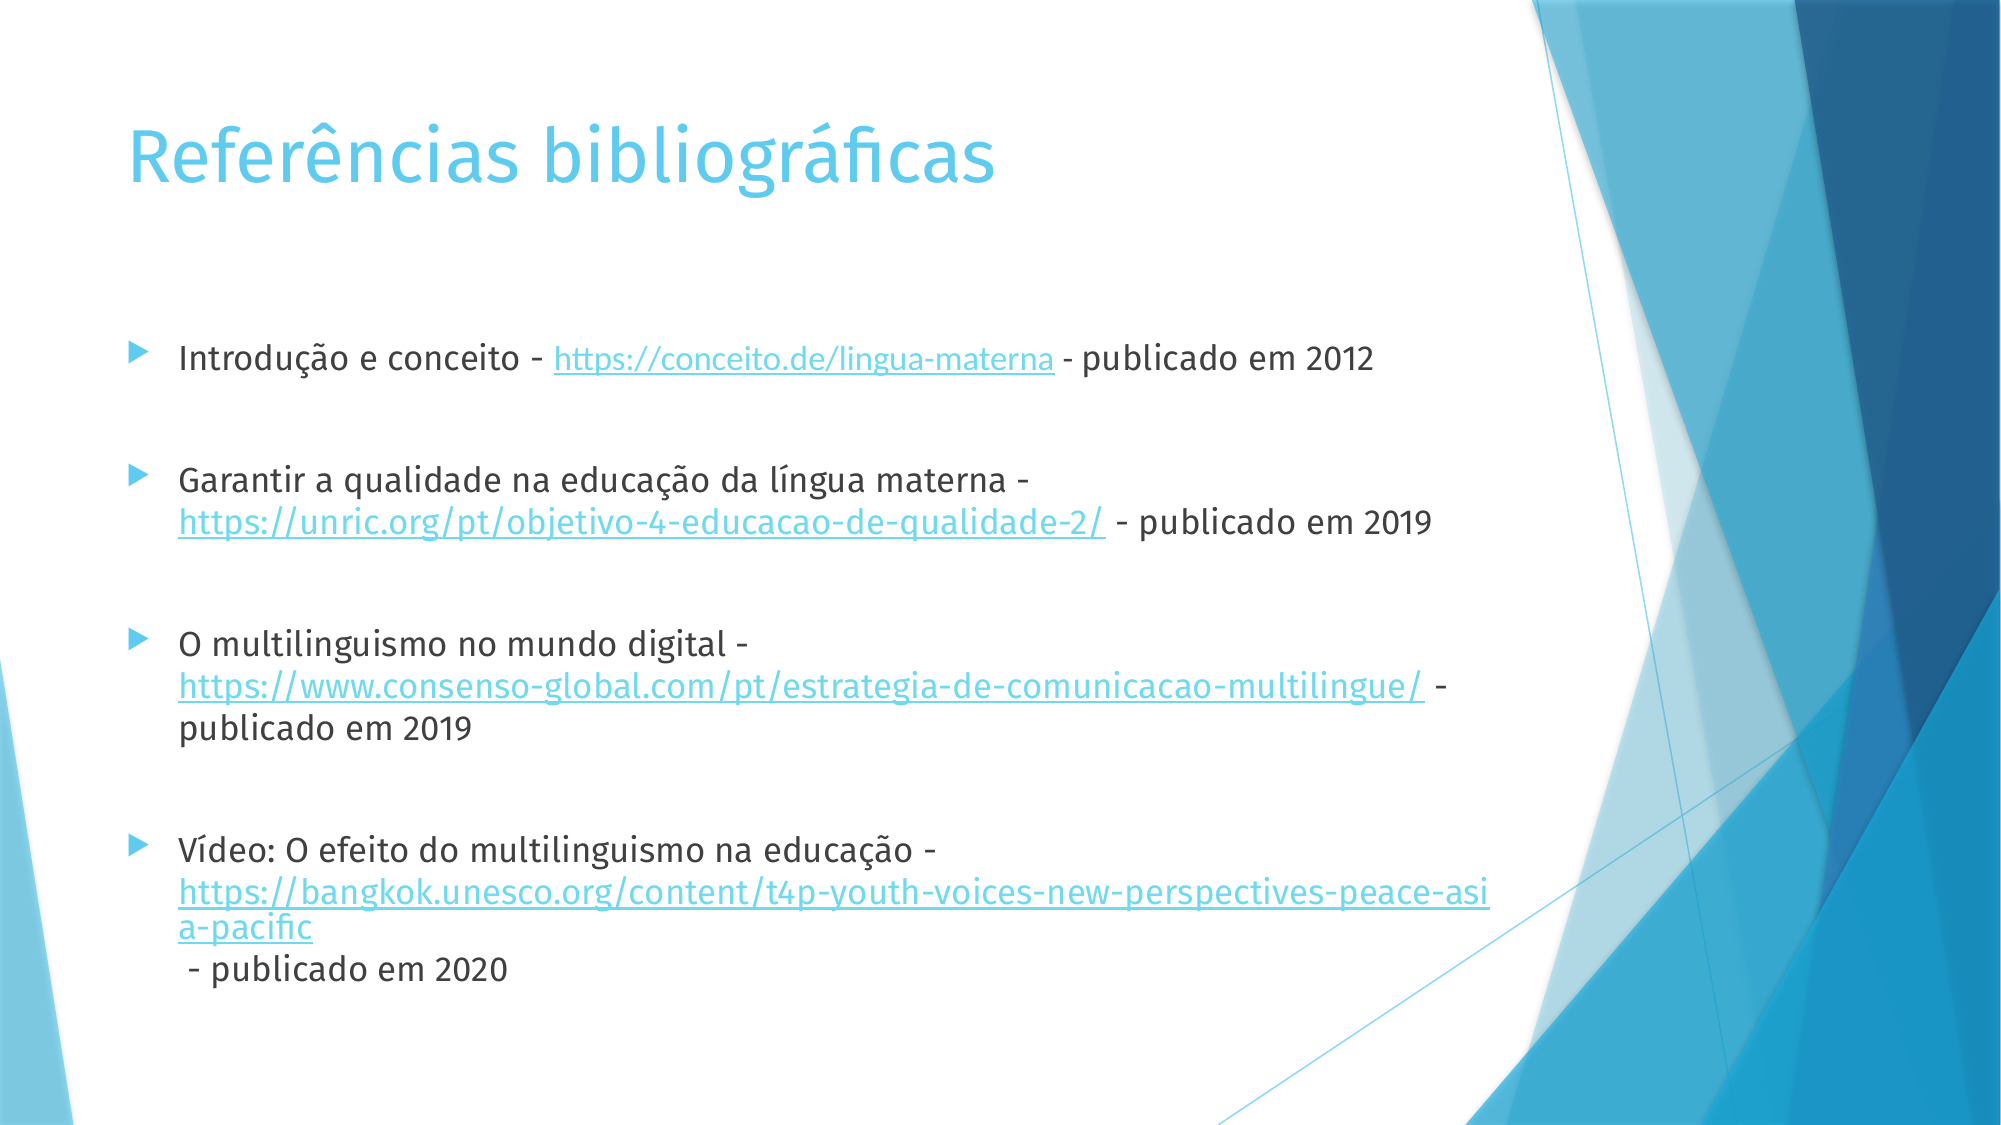

# Referências bibliográficas
Introdução e conceito - https://conceito.de/lingua-materna - publicado em 2012

Garantir a qualidade na educação da língua materna - https://unric.org/pt/objetivo-4-educacao-de-qualidade-2/ - publicado em 2019

O multilinguismo no mundo digital - https://www.consenso-global.com/pt/estrategia-de-comunicacao-multilingue/ - publicado em 2019

Vídeo: O efeito do multilinguismo na educação - https://bangkok.unesco.org/content/t4p-youth-voices-new-perspectives-peace-asia-pacific - publicado em 2020